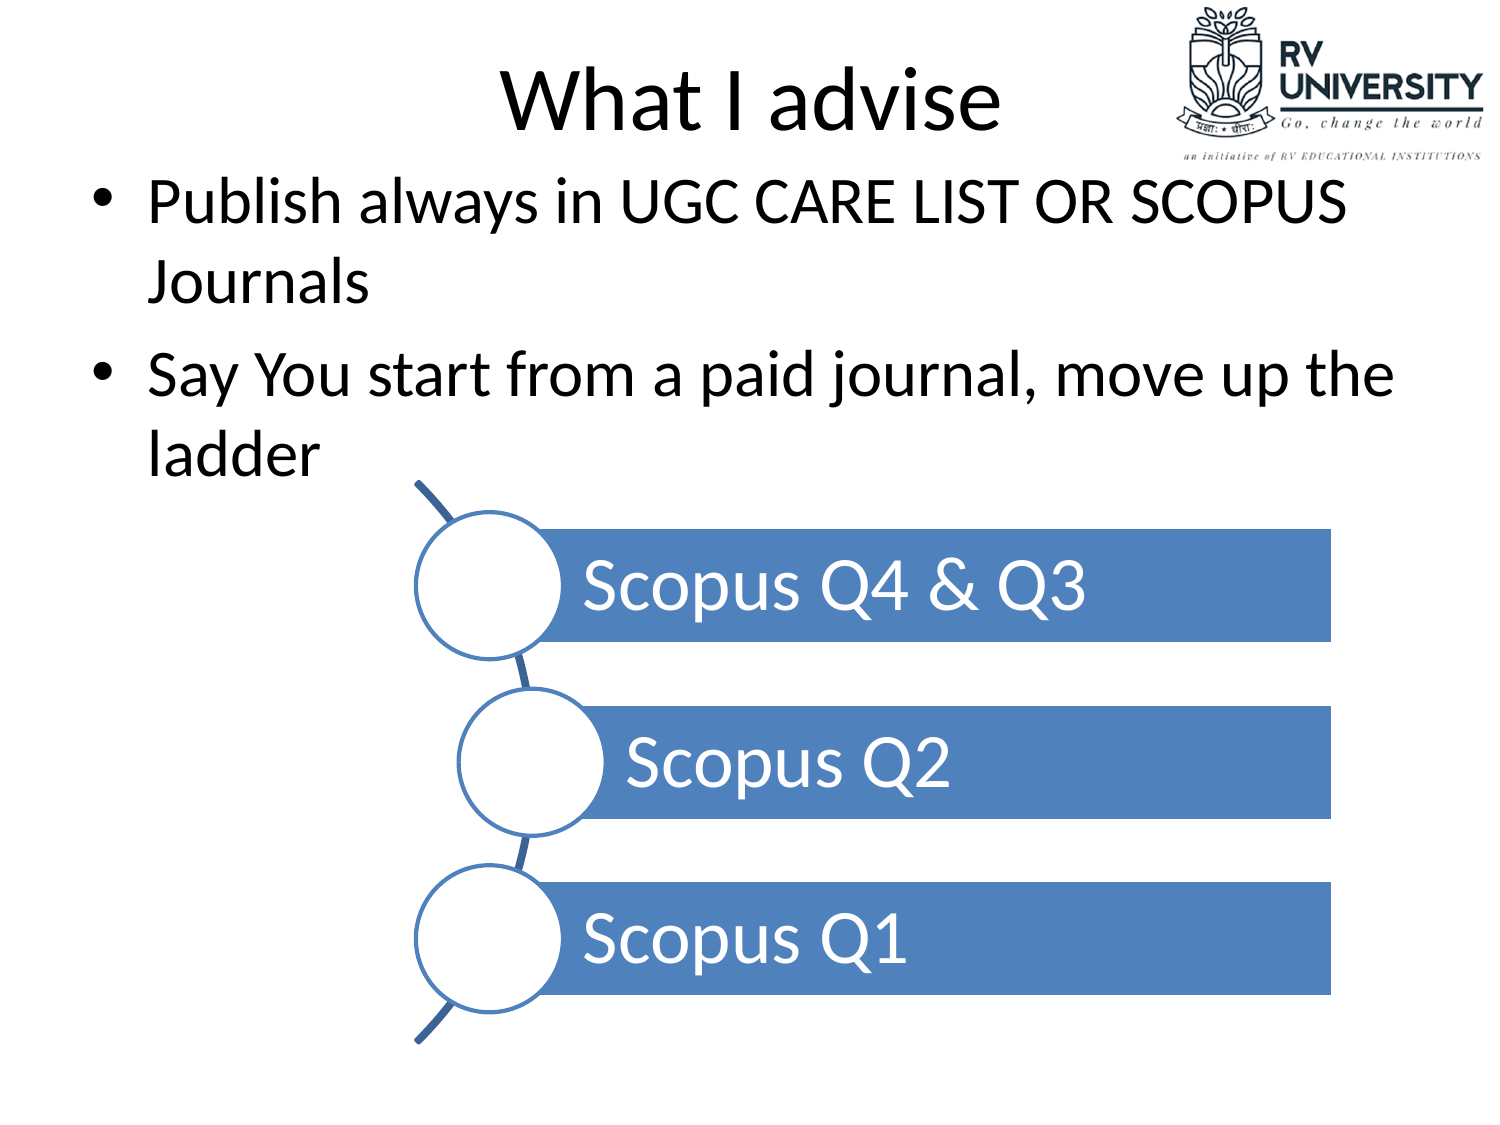

# What I advise
Publish always in UGC CARE LIST OR SCOPUS Journals
Say You start from a paid journal, move up the ladder

Scopus Q4 & Q3

Scopus Q2

Scopus Q1